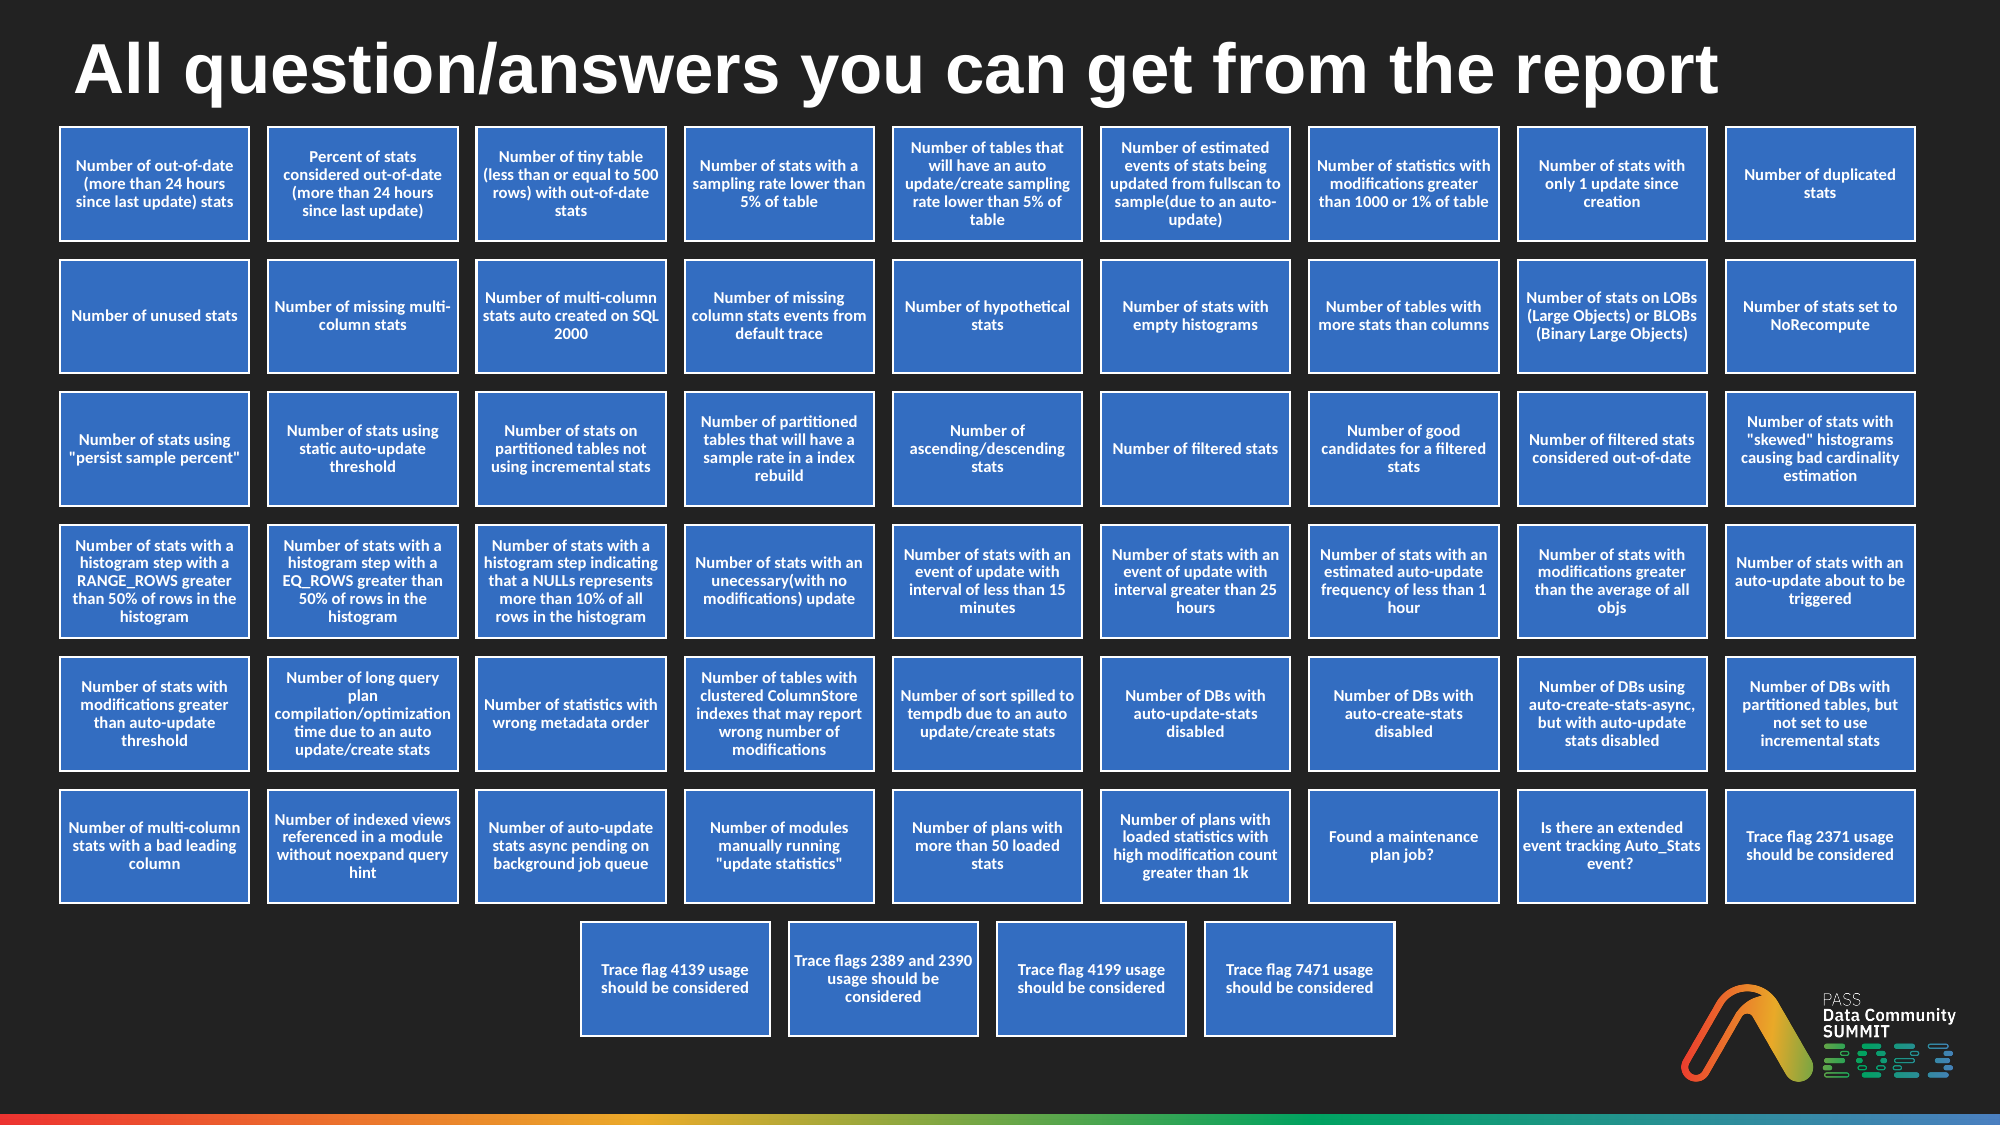

All question/answers you can get from the report
Number of out-of-date (more than 24 hours since last update) stats
Percent of stats considered out-of-date (more than 24 hours since last update)
Number of tiny table (less than or equal to 500 rows) with out-of-date stats
Number of stats with a sampling rate lower than 5% of table
Number of tables that will have an auto update/create sampling rate lower than 5% of table
Number of estimated events of stats being updated from fullscan to sample(due to an auto-update)
Number of statistics with modifications greater than 1000 or 1% of table
Number of stats with only 1 update since creation
Number of duplicated stats
Number of unused stats
Number of missing multi-column stats
Number of multi-column stats auto created on SQL 2000
Number of missing column stats events from default trace
Number of hypothetical stats
Number of stats with empty histograms
Number of tables with more stats than columns
Number of stats on LOBs (Large Objects) or BLOBs (Binary Large Objects)
Number of stats set to NoRecompute
Number of stats using "persist sample percent"
Number of stats using static auto-update threshold
Number of stats on partitioned tables not using incremental stats
Number of partitioned tables that will have a sample rate in a index rebuild
Number of ascending/descending stats
Number of filtered stats
Number of good candidates for a filtered stats
Number of filtered stats considered out-of-date
Number of stats with "skewed" histograms causing bad cardinality estimation
Number of stats with a histogram step with a RANGE_ROWS greater than 50% of rows in the histogram
Number of stats with a histogram step with a EQ_ROWS greater than 50% of rows in the histogram
Number of stats with a histogram step indicating that a NULLs represents more than 10% of all rows in the histogram
Number of stats with an unecessary(with no modifications) update
Number of stats with an event of update with interval of less than 15 minutes
Number of stats with an event of update with interval greater than 25 hours
Number of stats with an estimated auto-update frequency of less than 1 hour
Number of stats with modifications greater than the average of all objs
Number of stats with an auto-update about to be triggered
Number of stats with modifications greater than auto-update threshold
Number of long query plan compilation/optimization time due to an auto update/create stats
Number of statistics with wrong metadata order
Number of tables with clustered ColumnStore indexes that may report wrong number of modifications
Number of sort spilled to tempdb due to an auto update/create stats
Number of DBs with auto-update-stats disabled
Number of DBs with auto-create-stats disabled
Number of DBs using auto-create-stats-async, but with auto-update stats disabled
Number of DBs with partitioned tables, but not set to use incremental stats
Number of multi-column stats with a bad leading column
Number of indexed views referenced in a module without noexpand query hint
Number of auto-update stats async pending on background job queue
Number of modules manually running "update statistics"
Number of plans with more than 50 loaded stats
Number of plans with loaded statistics with high modification count greater than 1k
Found a maintenance plan job?
Is there an extended event tracking Auto_Stats event?
Trace flag 2371 usage should be considered
Trace flag 4139 usage should be considered
Trace flags 2389 and 2390 usage should be considered
Trace flag 4199 usage should be considered
Trace flag 7471 usage should be considered